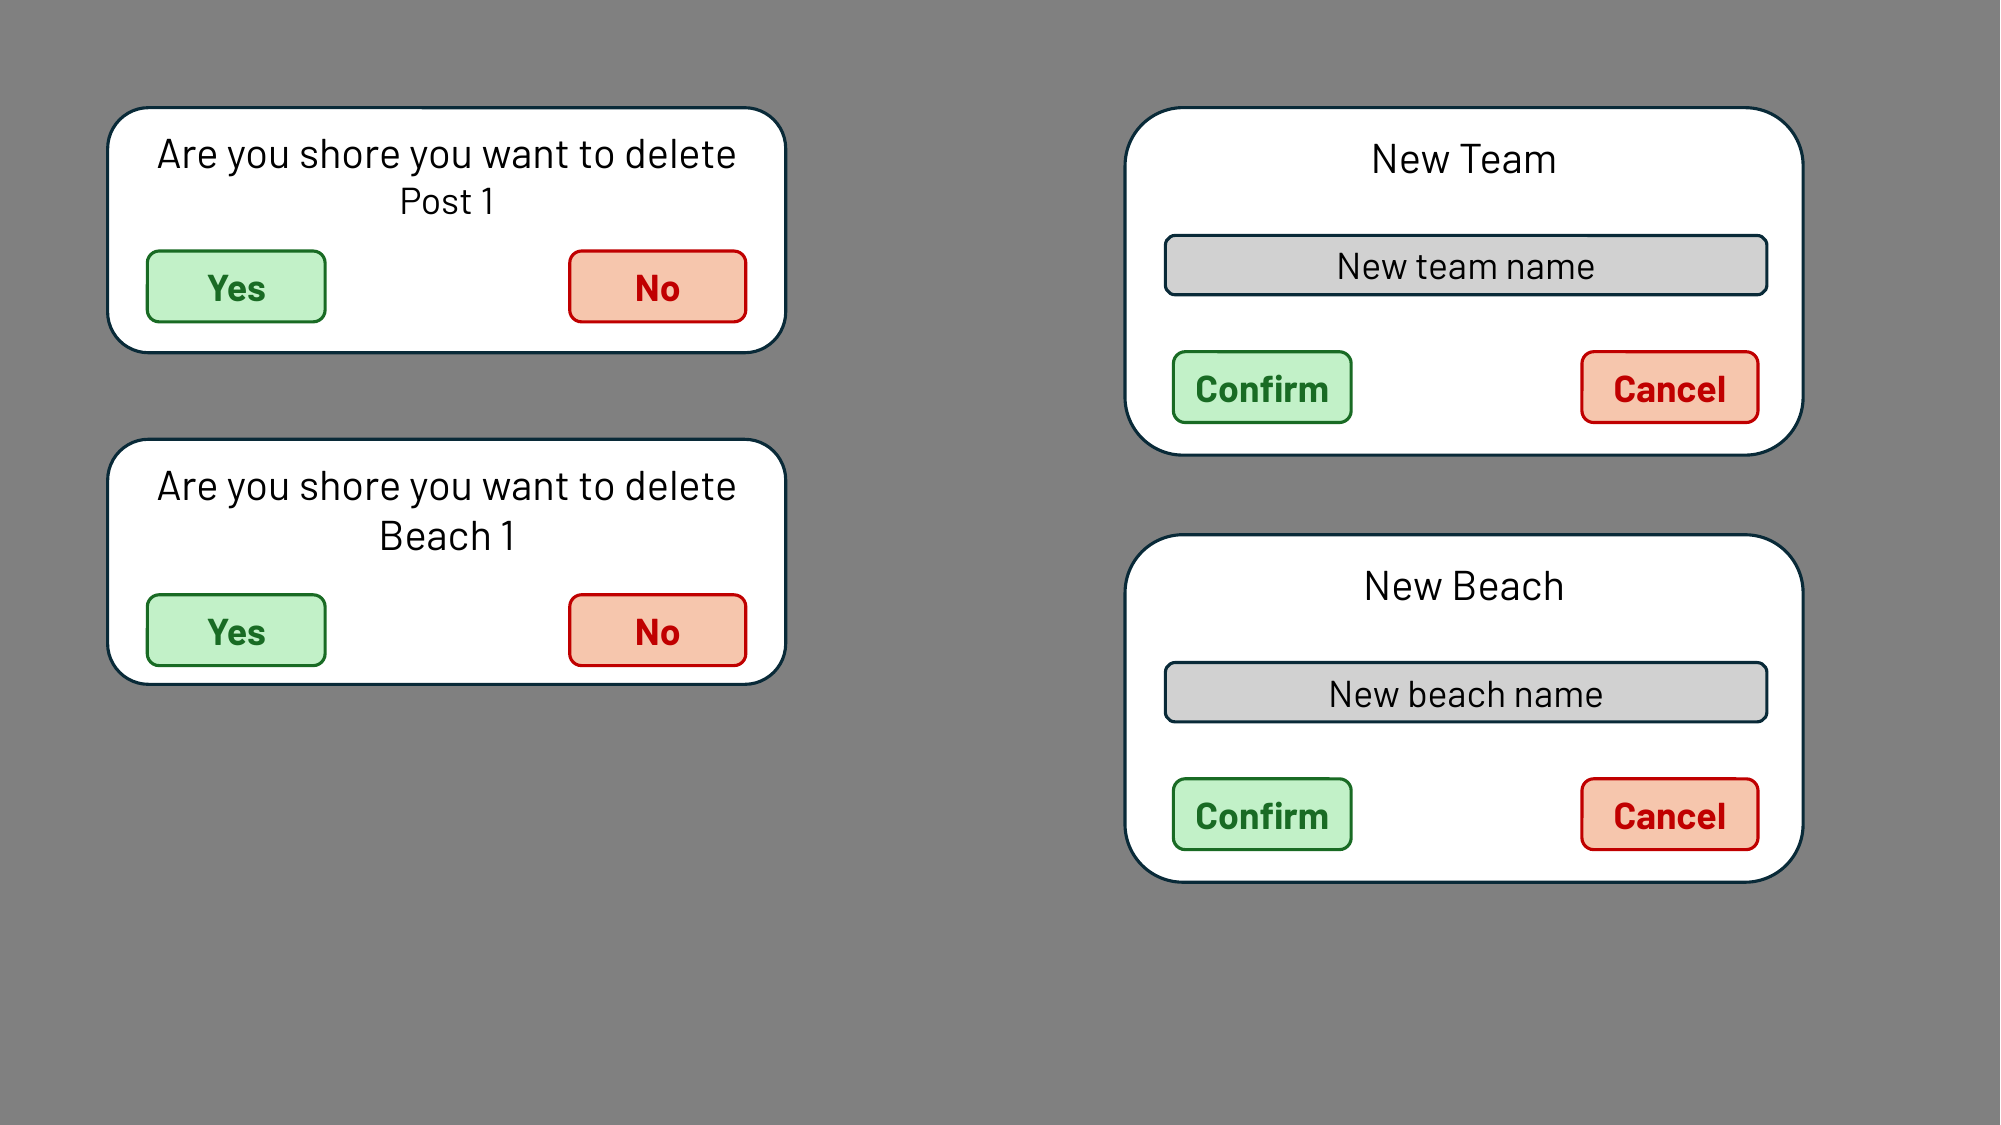

New Team
New team name
Cancel
Confirm
Are you shore you want to delete Post 1
No
Yes
Are you shore you want to delete Beach 1
No
Yes
New Beach
New beach name
Cancel
Confirm